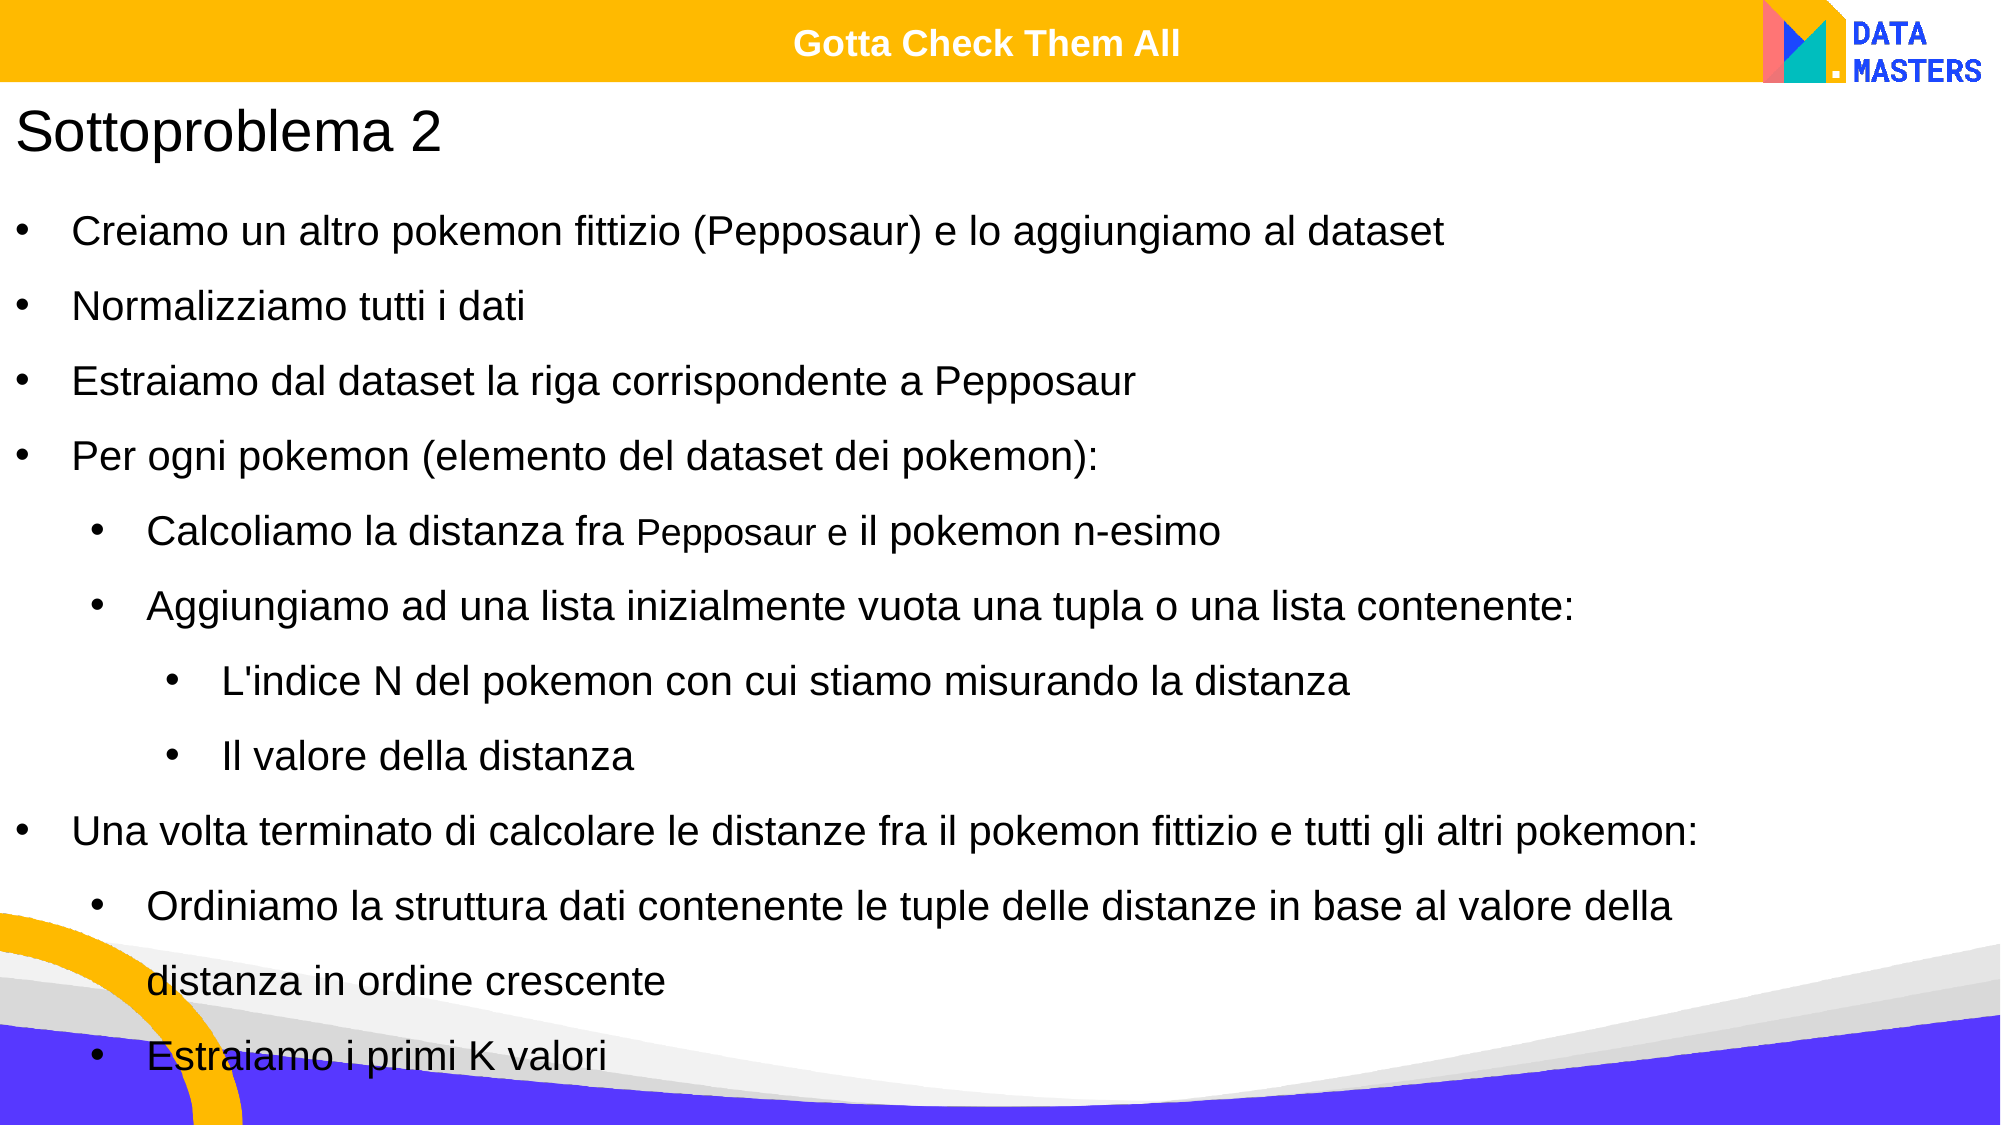

Gotta Check Them All
Sottoproblema 2
Creiamo un altro pokemon fittizio (Pepposaur) e lo aggiungiamo al dataset
Normalizziamo tutti i dati
Estraiamo dal dataset la riga corrispondente a Pepposaur
Per ogni pokemon (elemento del dataset dei pokemon):
Calcoliamo la distanza fra Pepposaur e il pokemon n-esimo
Aggiungiamo ad una lista inizialmente vuota una tupla o una lista contenente:
L'indice N del pokemon con cui stiamo misurando la distanza
Il valore della distanza
Una volta terminato di calcolare le distanze fra il pokemon fittizio e tutti gli altri pokemon:
Ordiniamo la struttura dati contenente le tuple delle distanze in base al valore della distanza in ordine crescente
Estraiamo i primi K valori